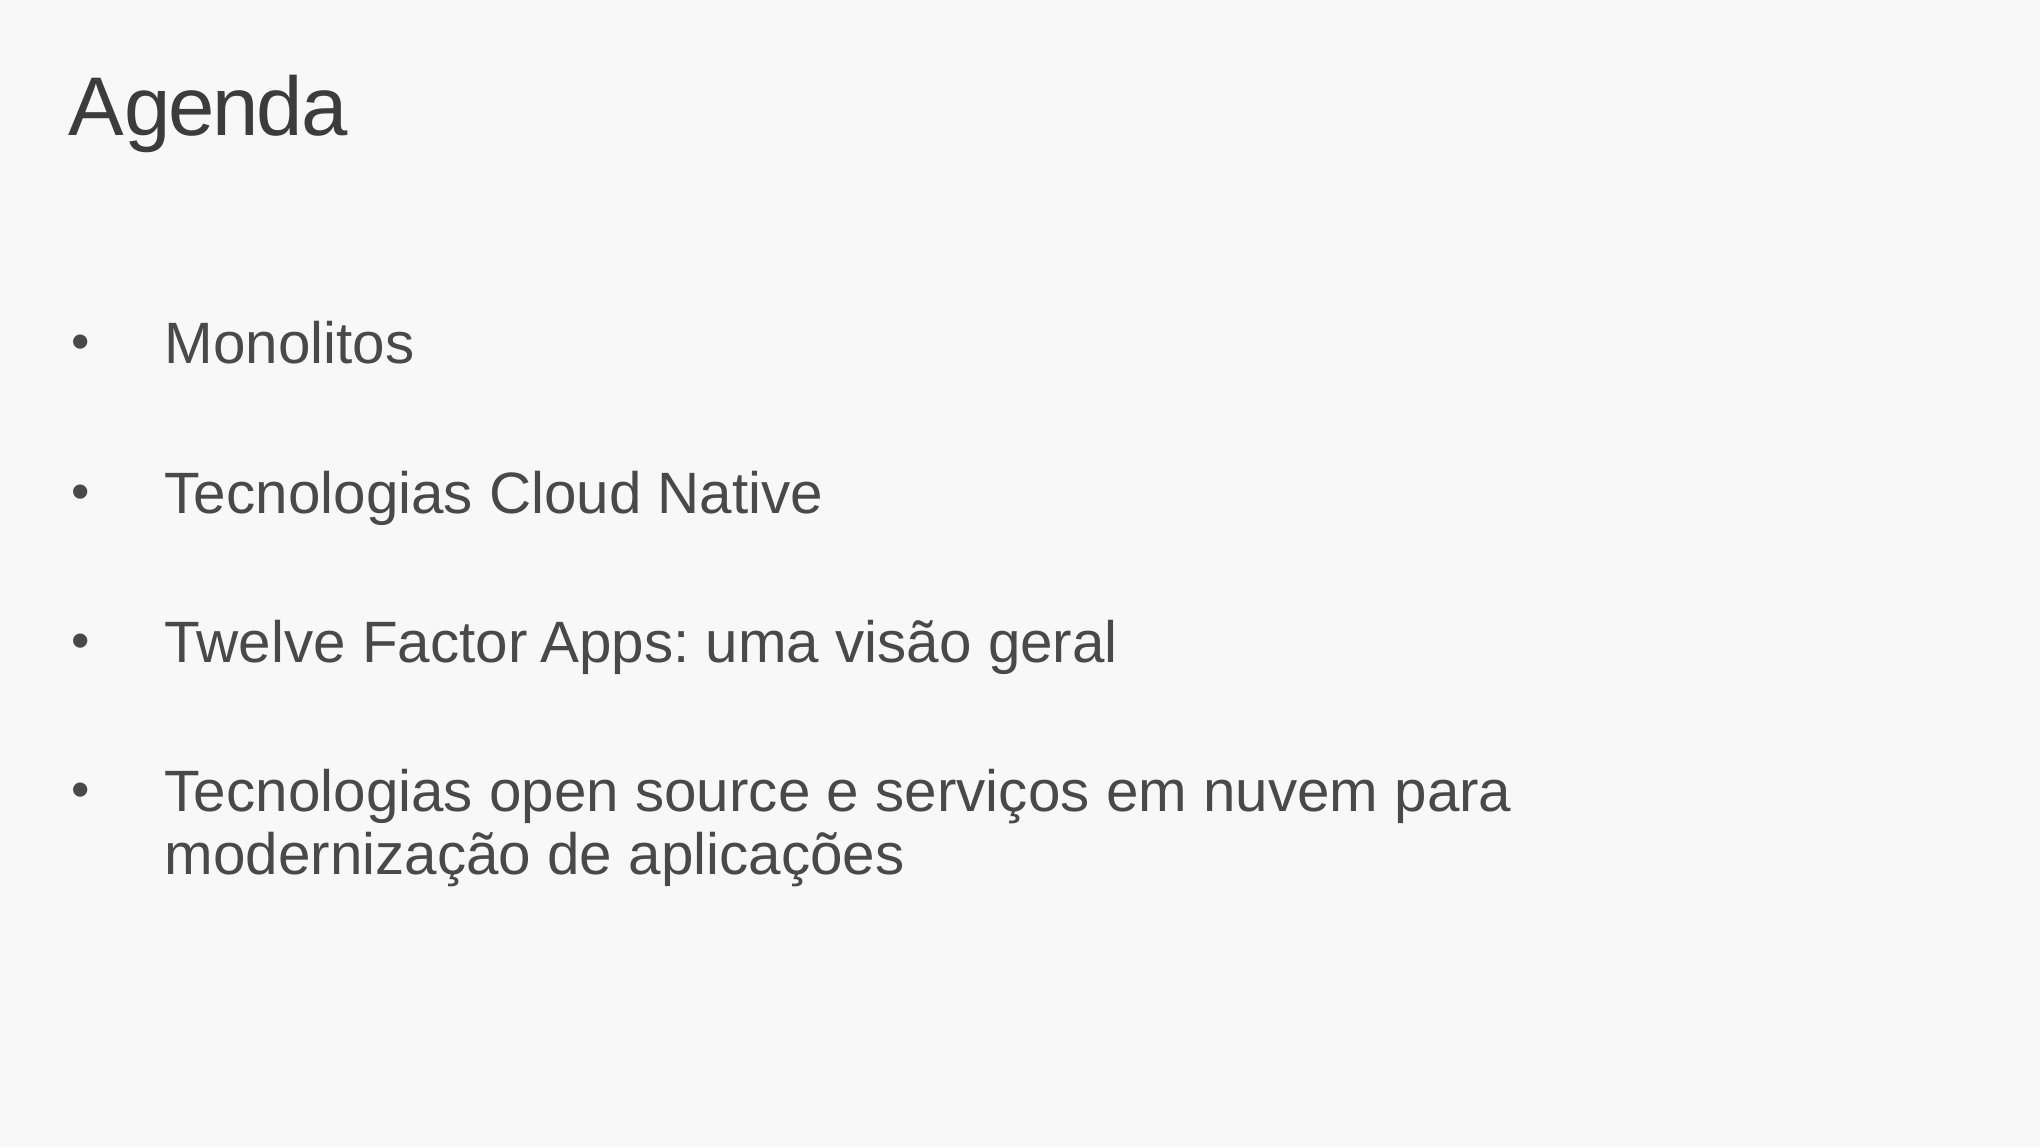

# Agenda
Monolitos

Tecnologias Cloud Native

Twelve Factor Apps: uma visão geral

Tecnologias open source e serviços em nuvem para modernização de aplicações